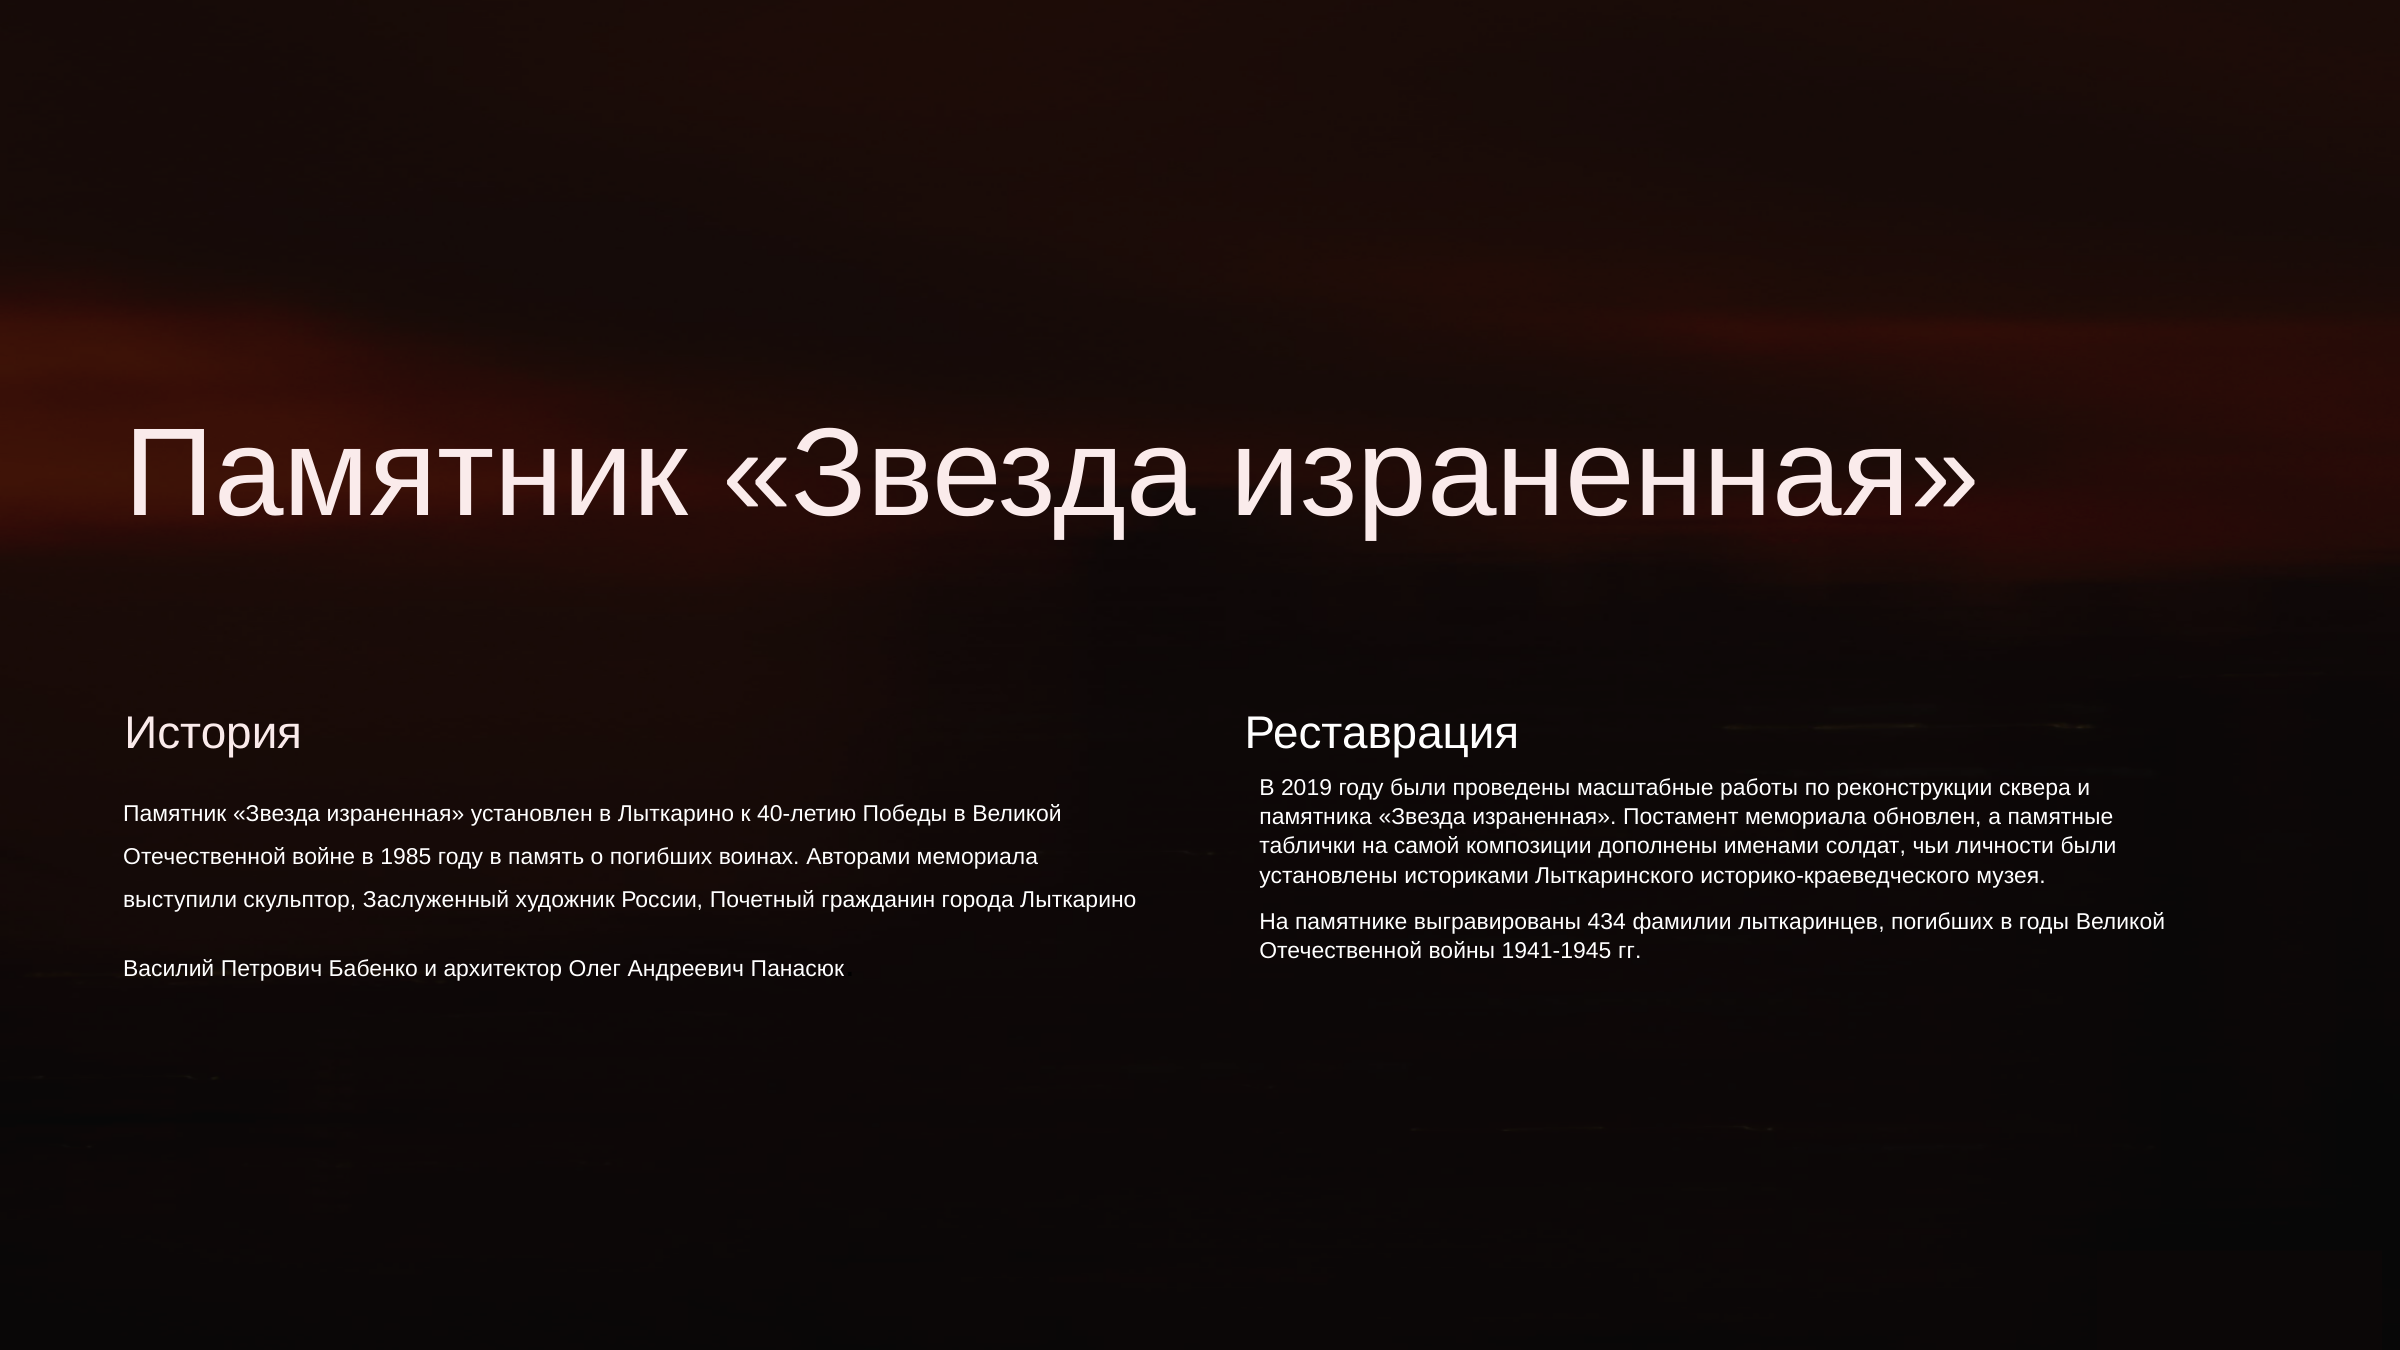

Памятник «Звезда израненная»
История
Реставрация
В 2019 году были проведены масштабные работы по реконструкции сквера и памятника «Звезда израненная». Постамент мемориала обновлен, а памятные таблички на самой композиции дополнены именами солдат, чьи личности были установлены историками Лыткаринского историко-краеведческого музея.
На памятнике выгравированы 434 фамилии лыткаринцев, погибших в годы Великой Отечественной войны 1941-1945 гг.
Памятник «Звезда израненная» установлен в Лыткарино к 40-летию Победы в Великой Отечественной войне в 1985 году в память о погибших воинах. Авторами мемориала выступили скульптор, Заслуженный художник России, Почетный гражданин города Лыткарино Василий Петрович Бабенко и архитектор Олег Андреевич Панасюк.